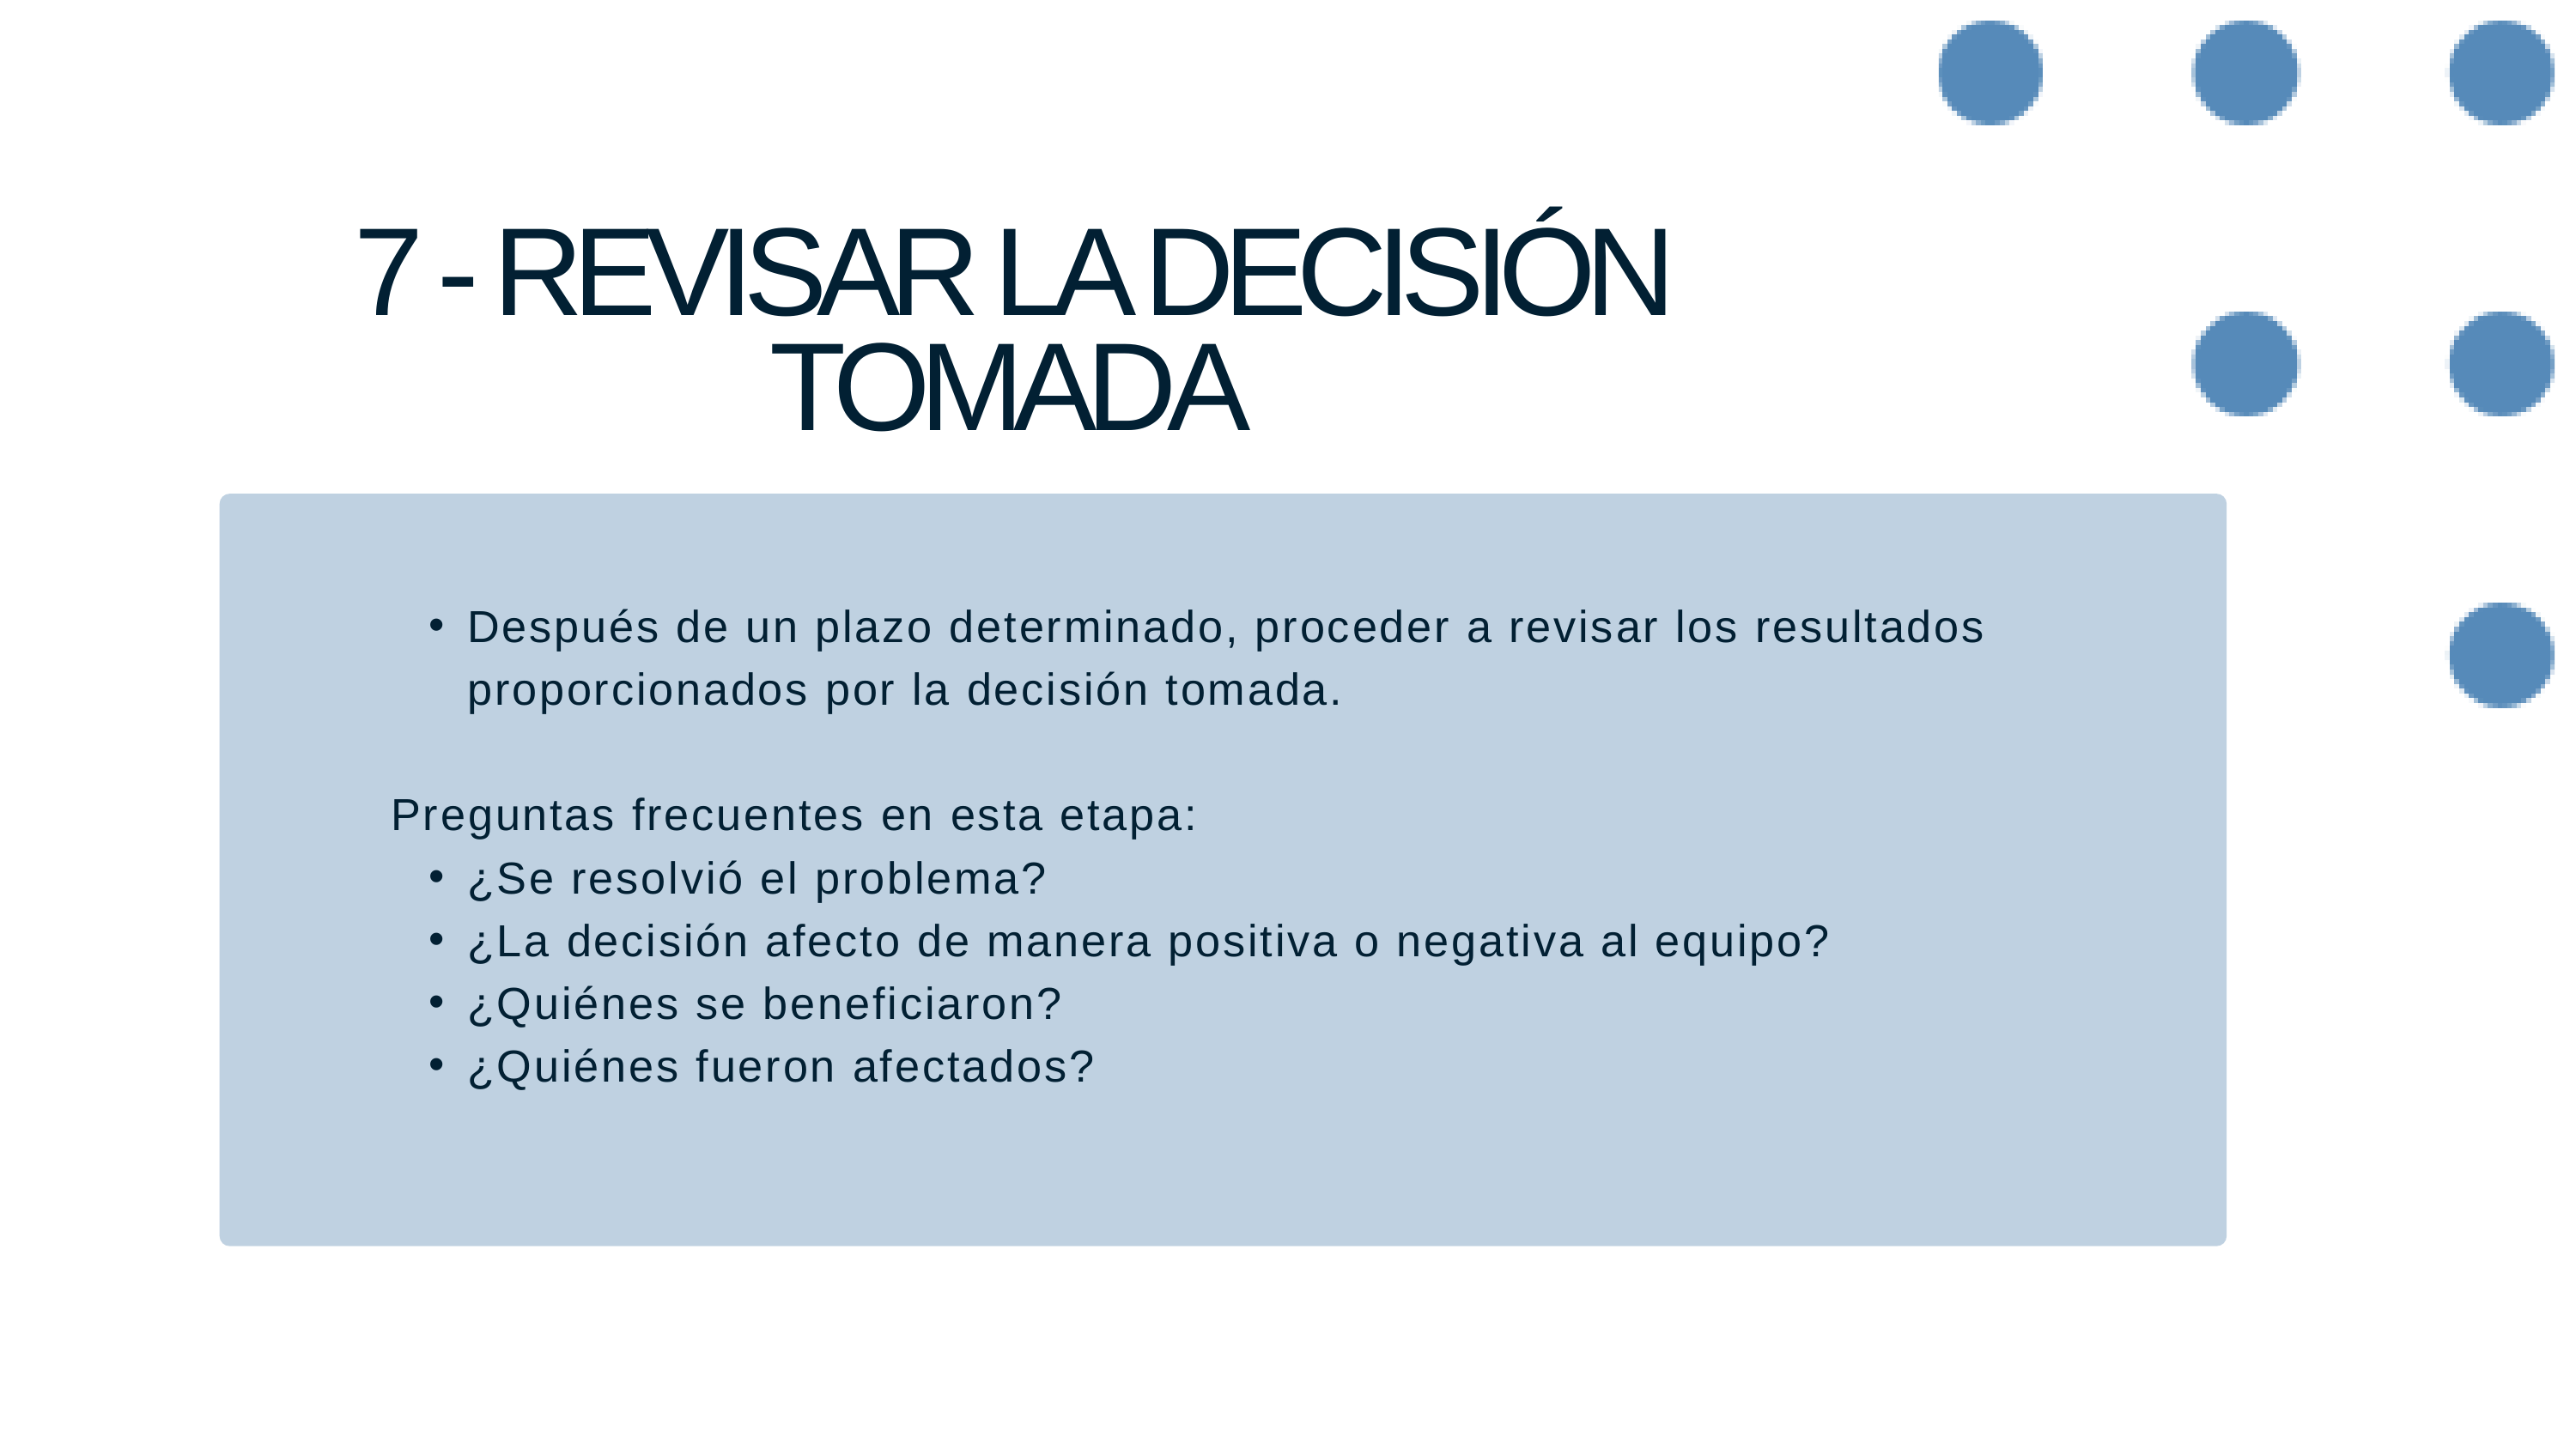

7 - REVISAR LA DECISIÓN TOMADA

Después de un plazo determinado, proceder a revisar los resultados proporcionados por la decisión tomada.

Preguntas frecuentes en esta etapa:
¿Se resolvió el problema?
¿La decisión afecto de manera positiva o negativa al equipo?
¿Quiénes se beneficiaron?
¿Quiénes fueron afectados?